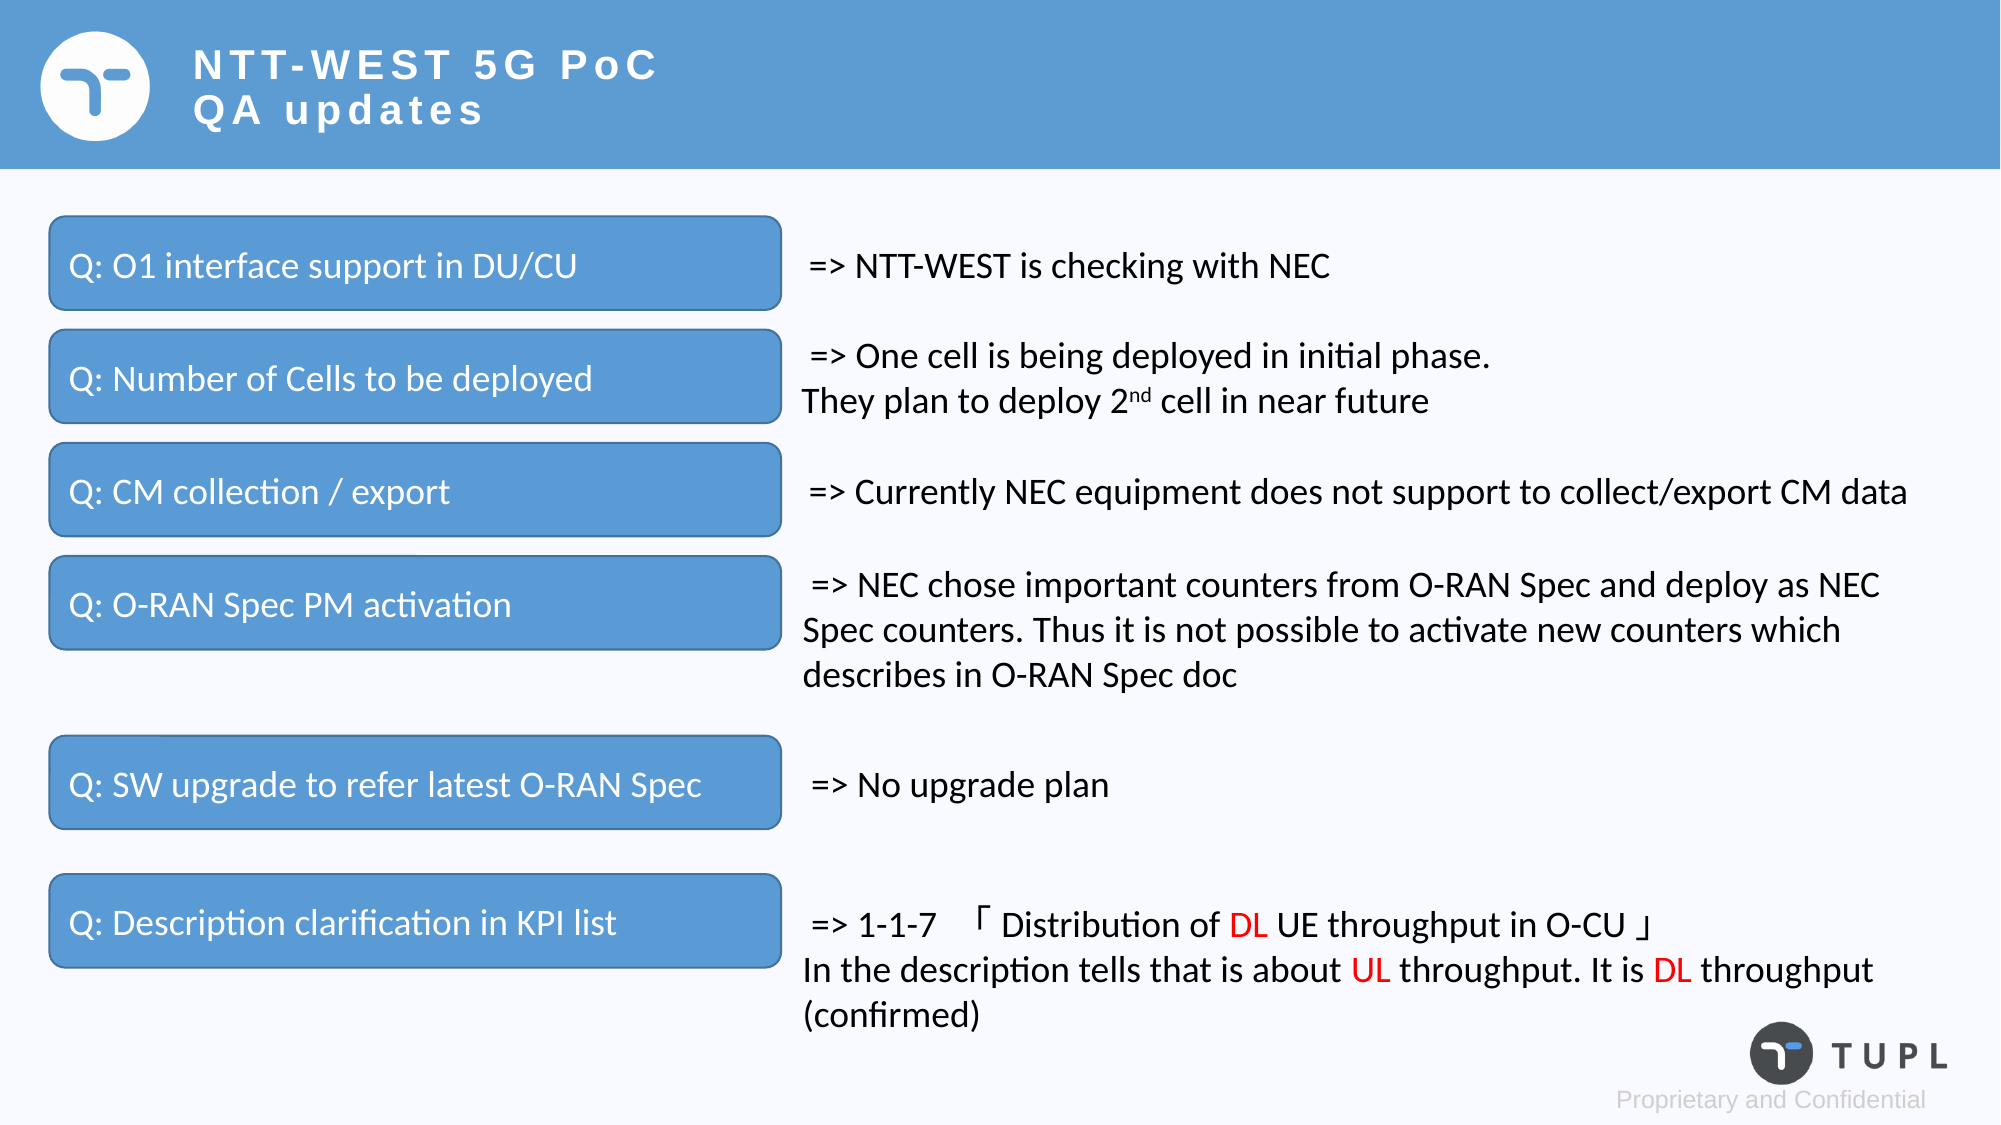

# NTT-WEST 5G PoC QA updates
Q: O1 interface support in DU/CU
 => NTT-WEST is checking with NEC
Q: Number of Cells to be deployed
 => One cell is being deployed in initial phase.   They plan to deploy 2nd cell in near future
Q: CM collection / export
 => Currently NEC equipment does not support to collect/export CM data
Q: O-RAN Spec PM activation
 => NEC chose important counters from O-RAN Spec and deploy as NEC Spec counters. Thus it is not possible to activate new counters which describes in O-RAN Spec doc
 => No upgrade plan
Q: SW upgrade to refer latest O-RAN Spec
Q: Description clarification in KPI list
 => 1-1-7 「Distribution of DL UE throughput in O-CU」
In the description tells that is about UL throughput. It is DL throughput (confirmed)